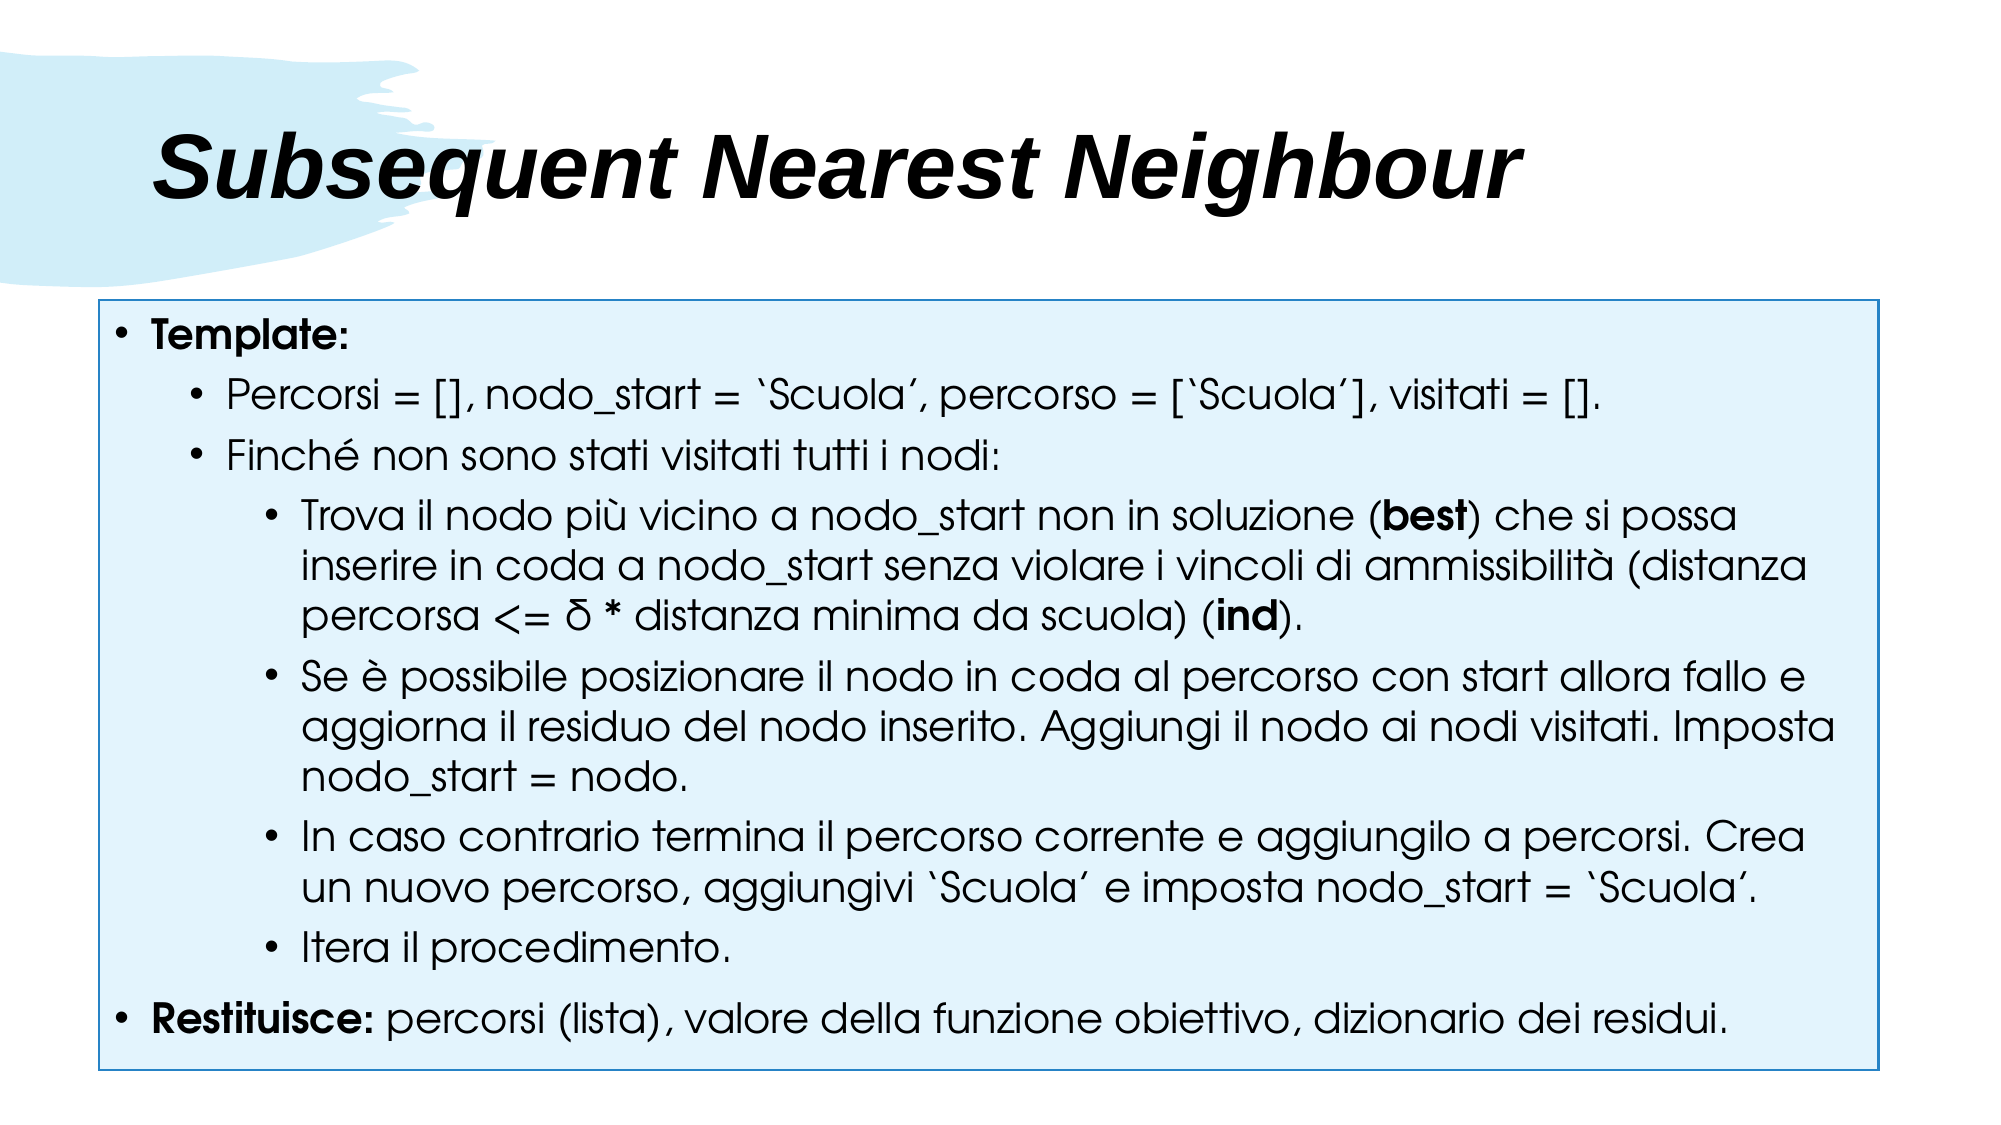

# Subsequent Nearest Neighbour

Template:
Percorsi = [], nodo_start = ‘Scuola’, percorso = [‘Scuola’], visitati = [].
Finché non sono stati visitati tutti i nodi:
Trova il nodo più vicino a nodo_start non in soluzione (best) che si possa inserire in coda a nodo_start senza violare i vincoli di ammissibilità (distanza percorsa <= δ * distanza minima da scuola) (ind).
Se è possibile posizionare il nodo in coda al percorso con start allora fallo e aggiorna il residuo del nodo inserito. Aggiungi il nodo ai nodi visitati. Imposta nodo_start = nodo.
In caso contrario termina il percorso corrente e aggiungilo a percorsi. Crea un nuovo percorso, aggiungivi ‘Scuola’ e imposta nodo_start = ‘Scuola’.
Itera il procedimento.
Restituisce: percorsi (lista), valore della funzione obiettivo, dizionario dei residui.